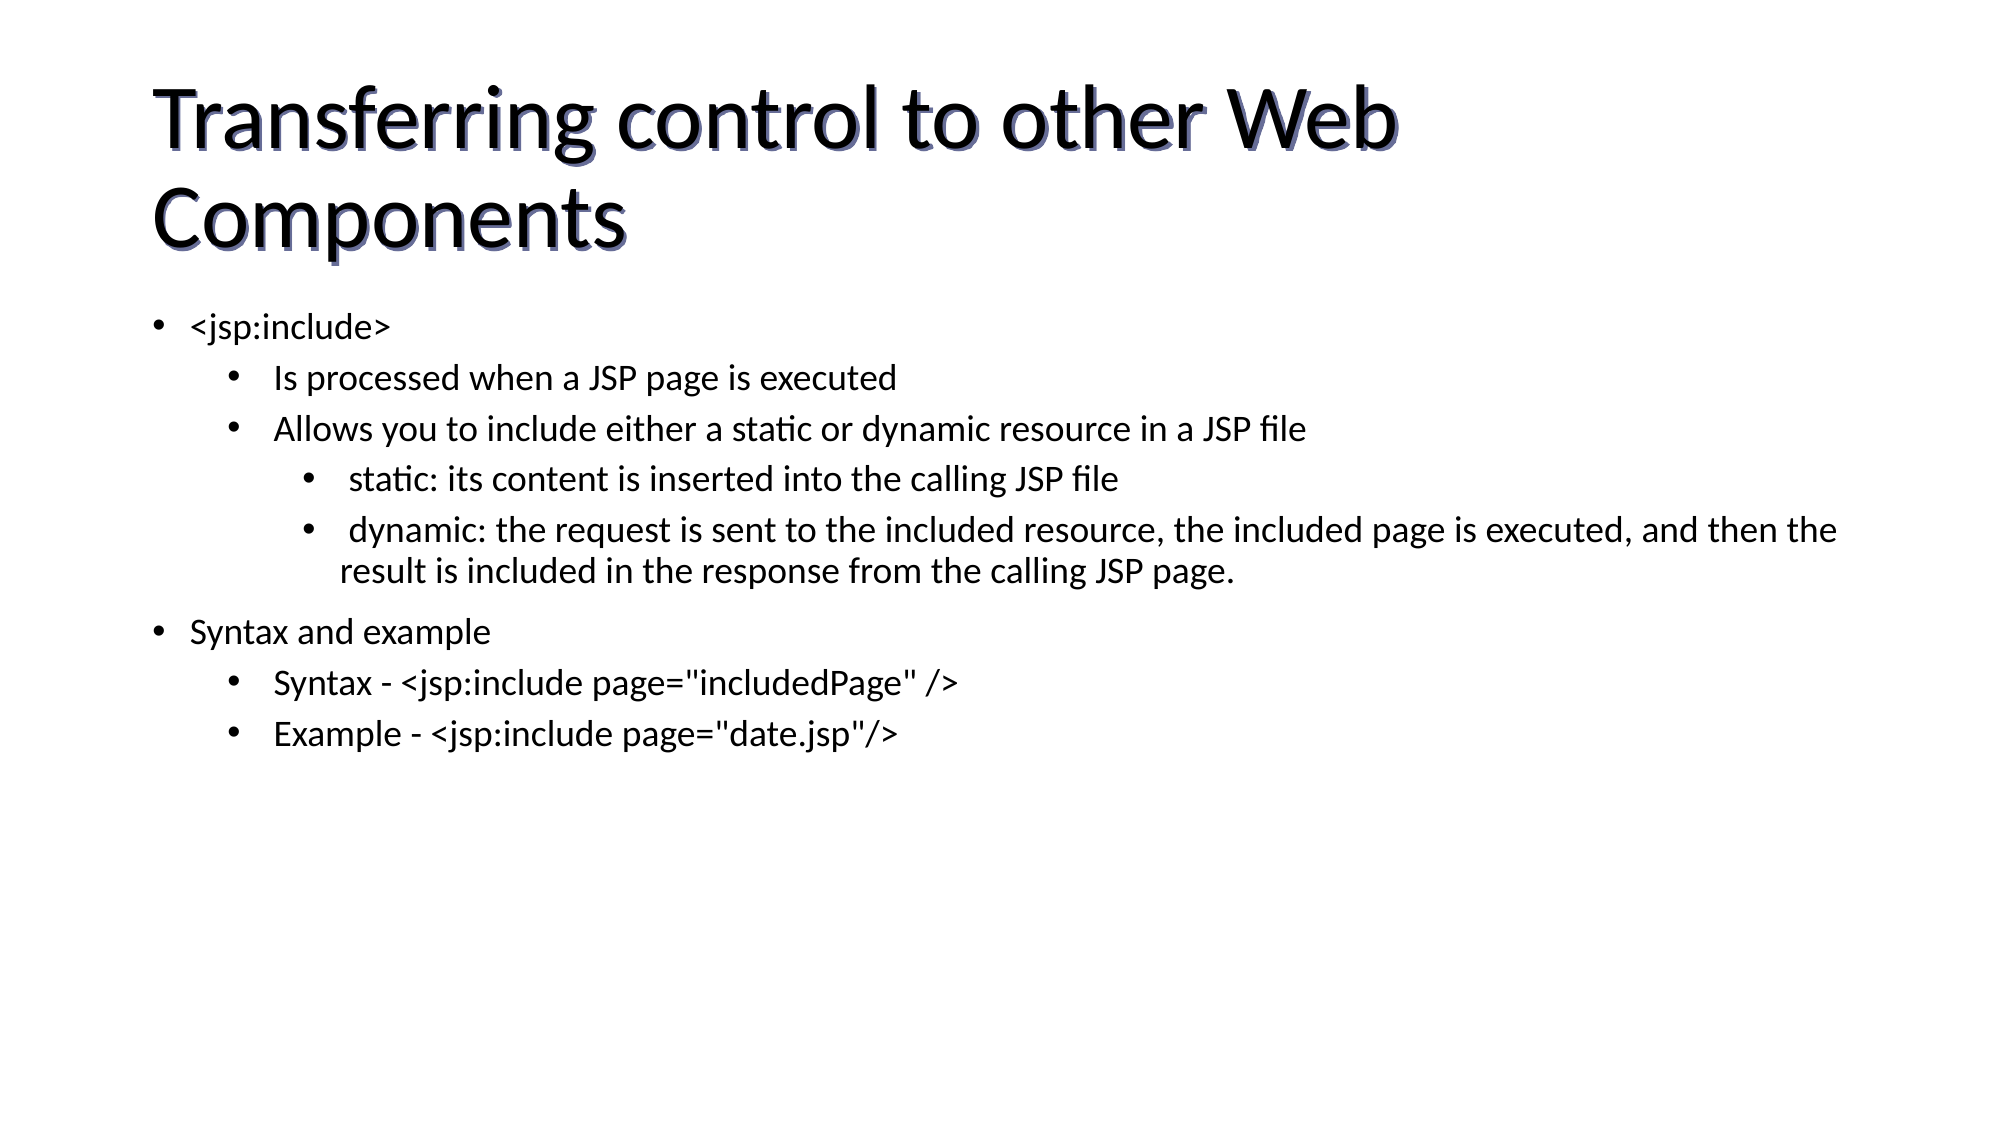

# Transferring control to other Web Components
<jsp:include>
 Is processed when a JSP page is executed
 Allows you to include either a static or dynamic resource in a JSP file
 static: its content is inserted into the calling JSP file
 dynamic: the request is sent to the included resource, the included page is executed, and then the result is included in the response from the calling JSP page.
Syntax and example
 Syntax - <jsp:include page="includedPage" />
 Example - <jsp:include page="date.jsp"/>